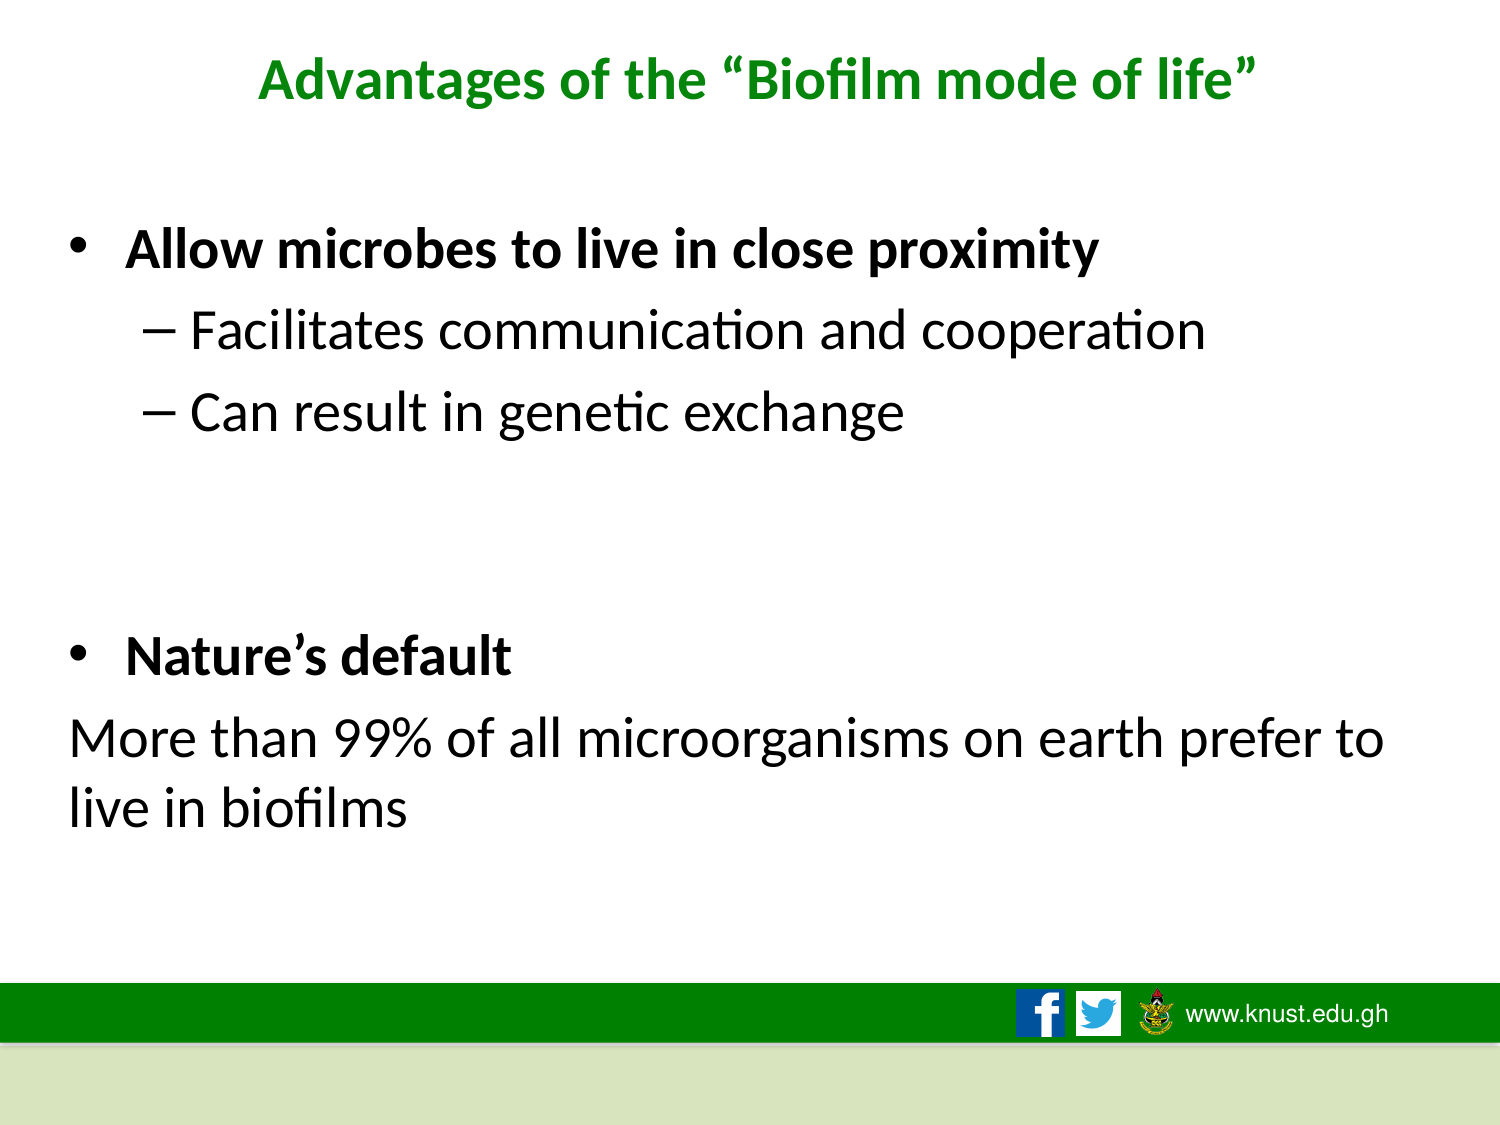

# Advantages of the “Biofilm mode of life”

Allow microbes to live in close proximity
Facilitates communication and cooperation
Can result in genetic exchange

Nature’s default
More than 99% of all microorganisms on earth prefer to live in biofilms

2019/2020